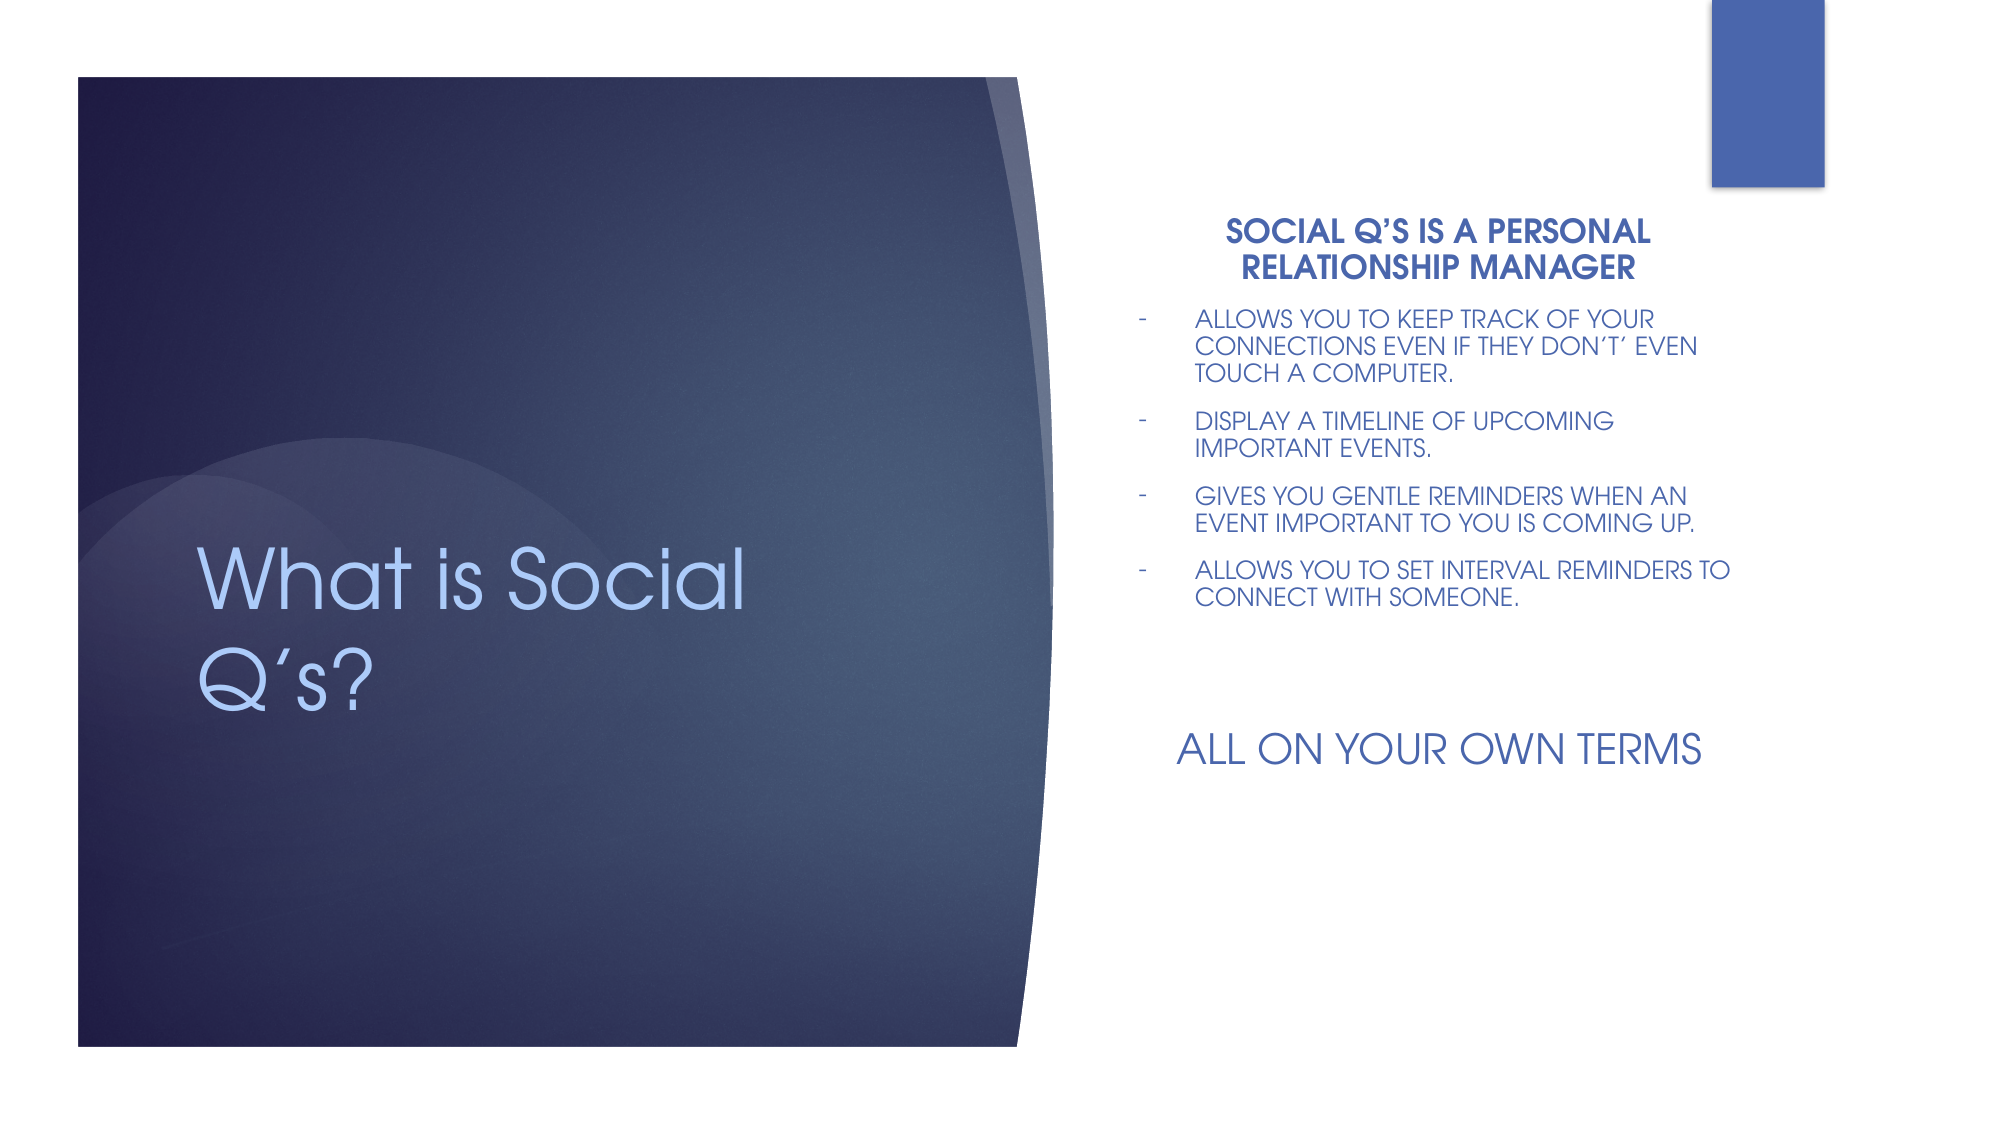

Social Q’s is A Personal Relationship Manager
Allows you to keep track of your connections Even if they don’t’ even touch a computer.
Display a timeline of upcoming important events.
Gives you gentle reminders when an event important to you is coming up.
Allows you to set interval reminders to connect with someone.

All on your own terms
# What is Social Q’s?